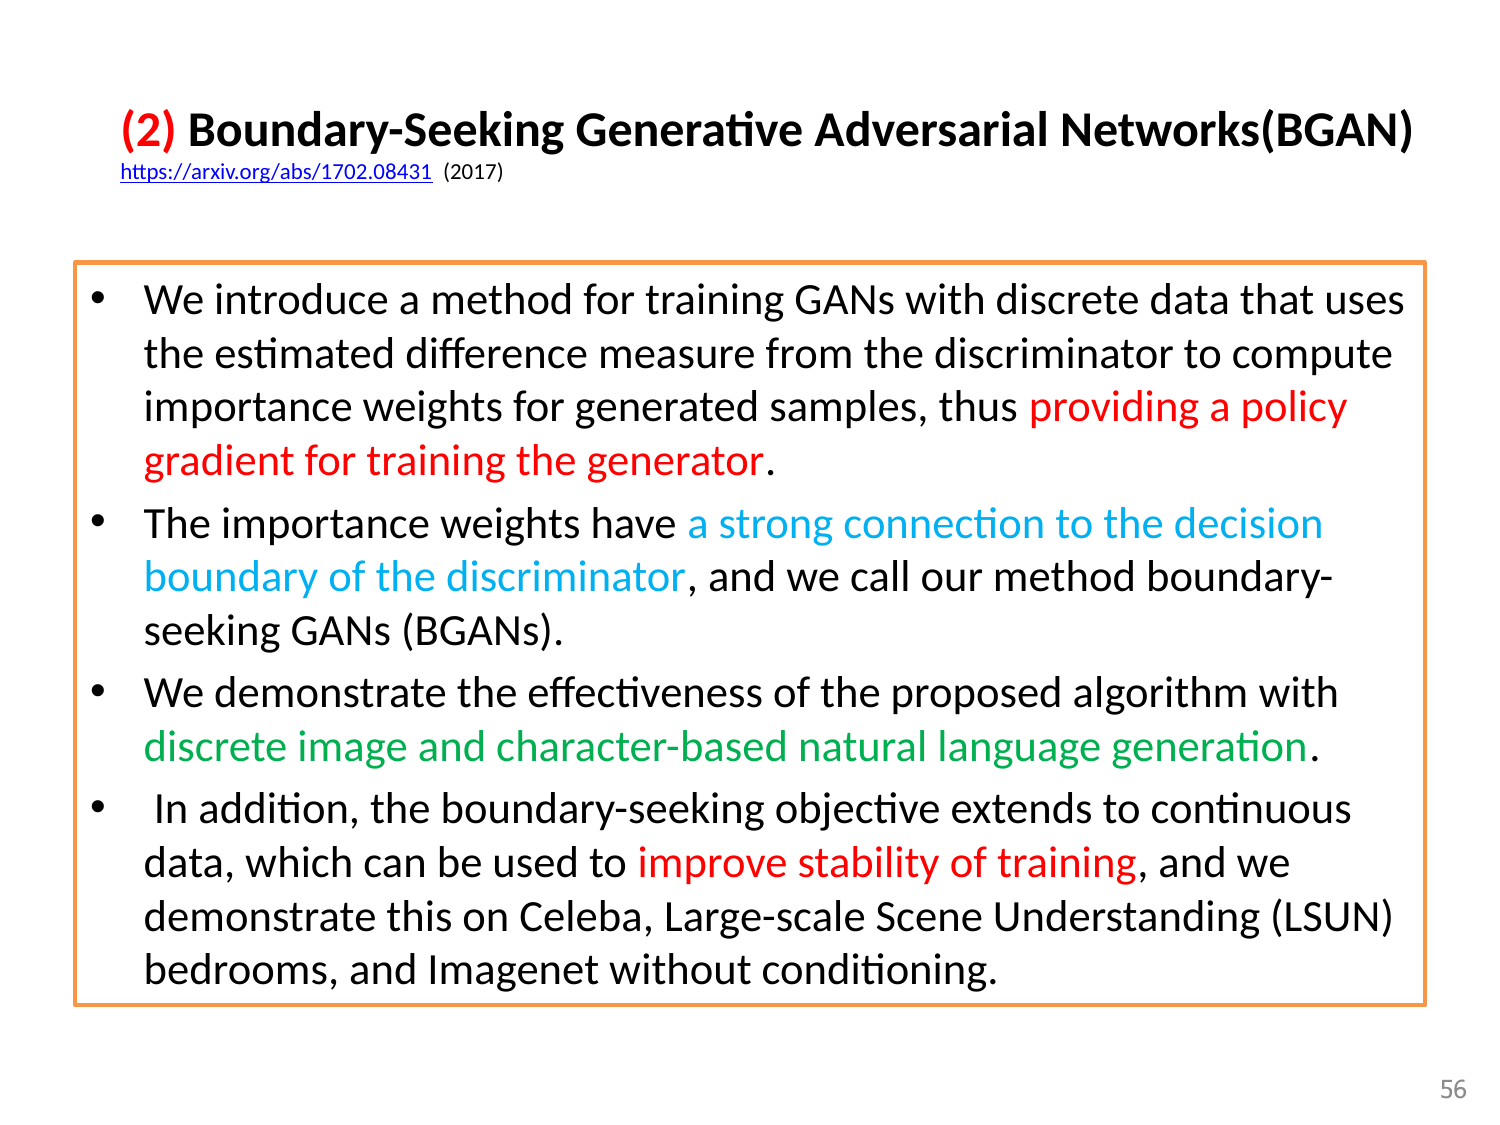

# (2) Boundary-Seeking Generative Adversarial Networks(BGAN) https://arxiv.org/abs/1702.08431  (2017)
We introduce a method for training GANs with discrete data that uses the estimated difference measure from the discriminator to compute importance weights for generated samples, thus providing a policy gradient for training the generator.
The importance weights have a strong connection to the decision boundary of the discriminator, and we call our method boundary-seeking GANs (BGANs).
We demonstrate the effectiveness of the proposed algorithm with discrete image and character-based natural language generation.
 In addition, the boundary-seeking objective extends to continuous data, which can be used to improve stability of training, and we demonstrate this on Celeba, Large-scale Scene Understanding (LSUN) bedrooms, and Imagenet without conditioning.
56